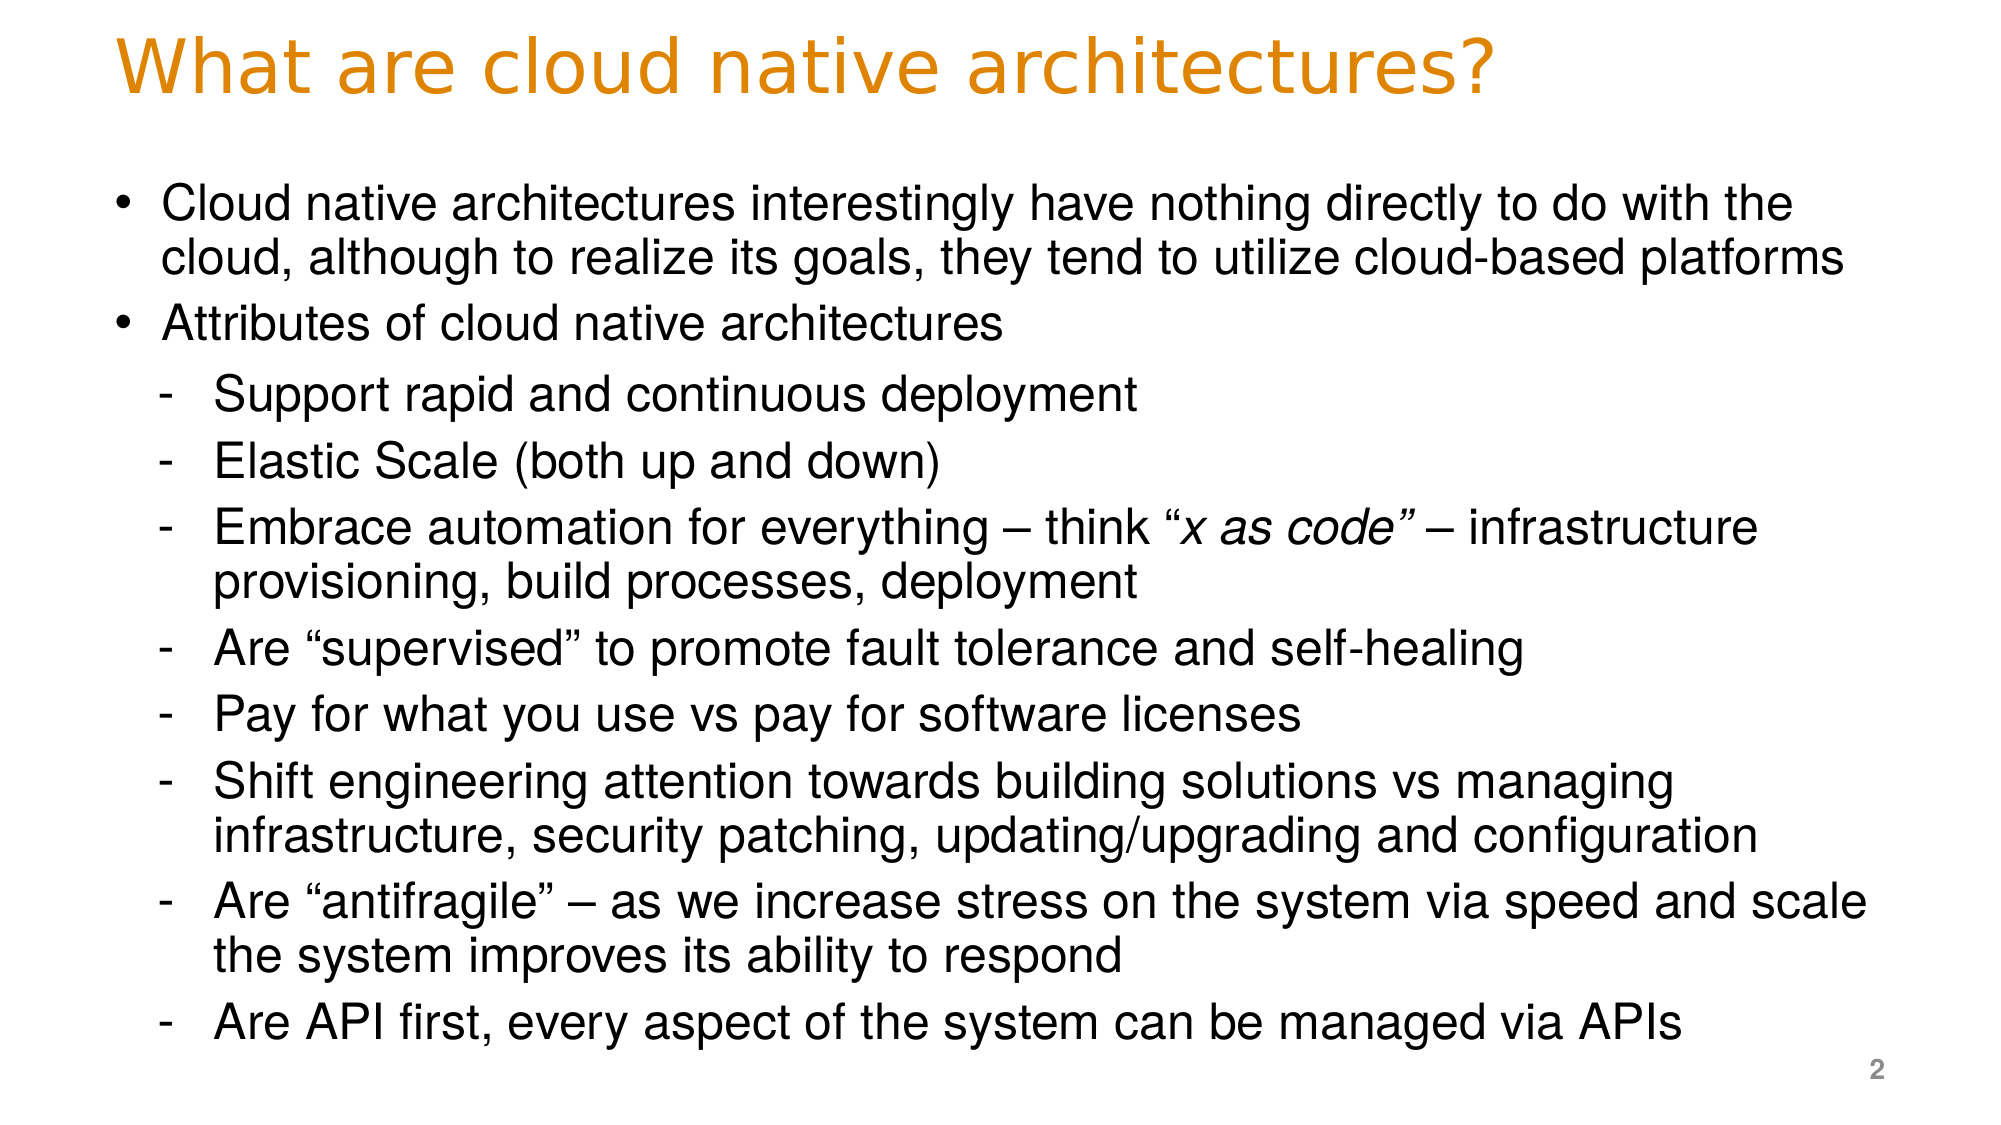

# What are cloud native architectures?
Cloud native architectures interestingly have nothing directly to do with the cloud, although to realize its goals, they tend to utilize cloud-based platforms
Attributes of cloud native architectures
Support rapid and continuous deployment
Elastic Scale (both up and down)
Embrace automation for everything – think “x as code” – infrastructure provisioning, build processes, deployment
Are “supervised” to promote fault tolerance and self-healing
Pay for what you use vs pay for software licenses
Shift engineering attention towards building solutions vs managing infrastructure, security patching, updating/upgrading and configuration
Are “antifragile” – as we increase stress on the system via speed and scale the system improves its ability to respond
Are API first, every aspect of the system can be managed via APIs

2